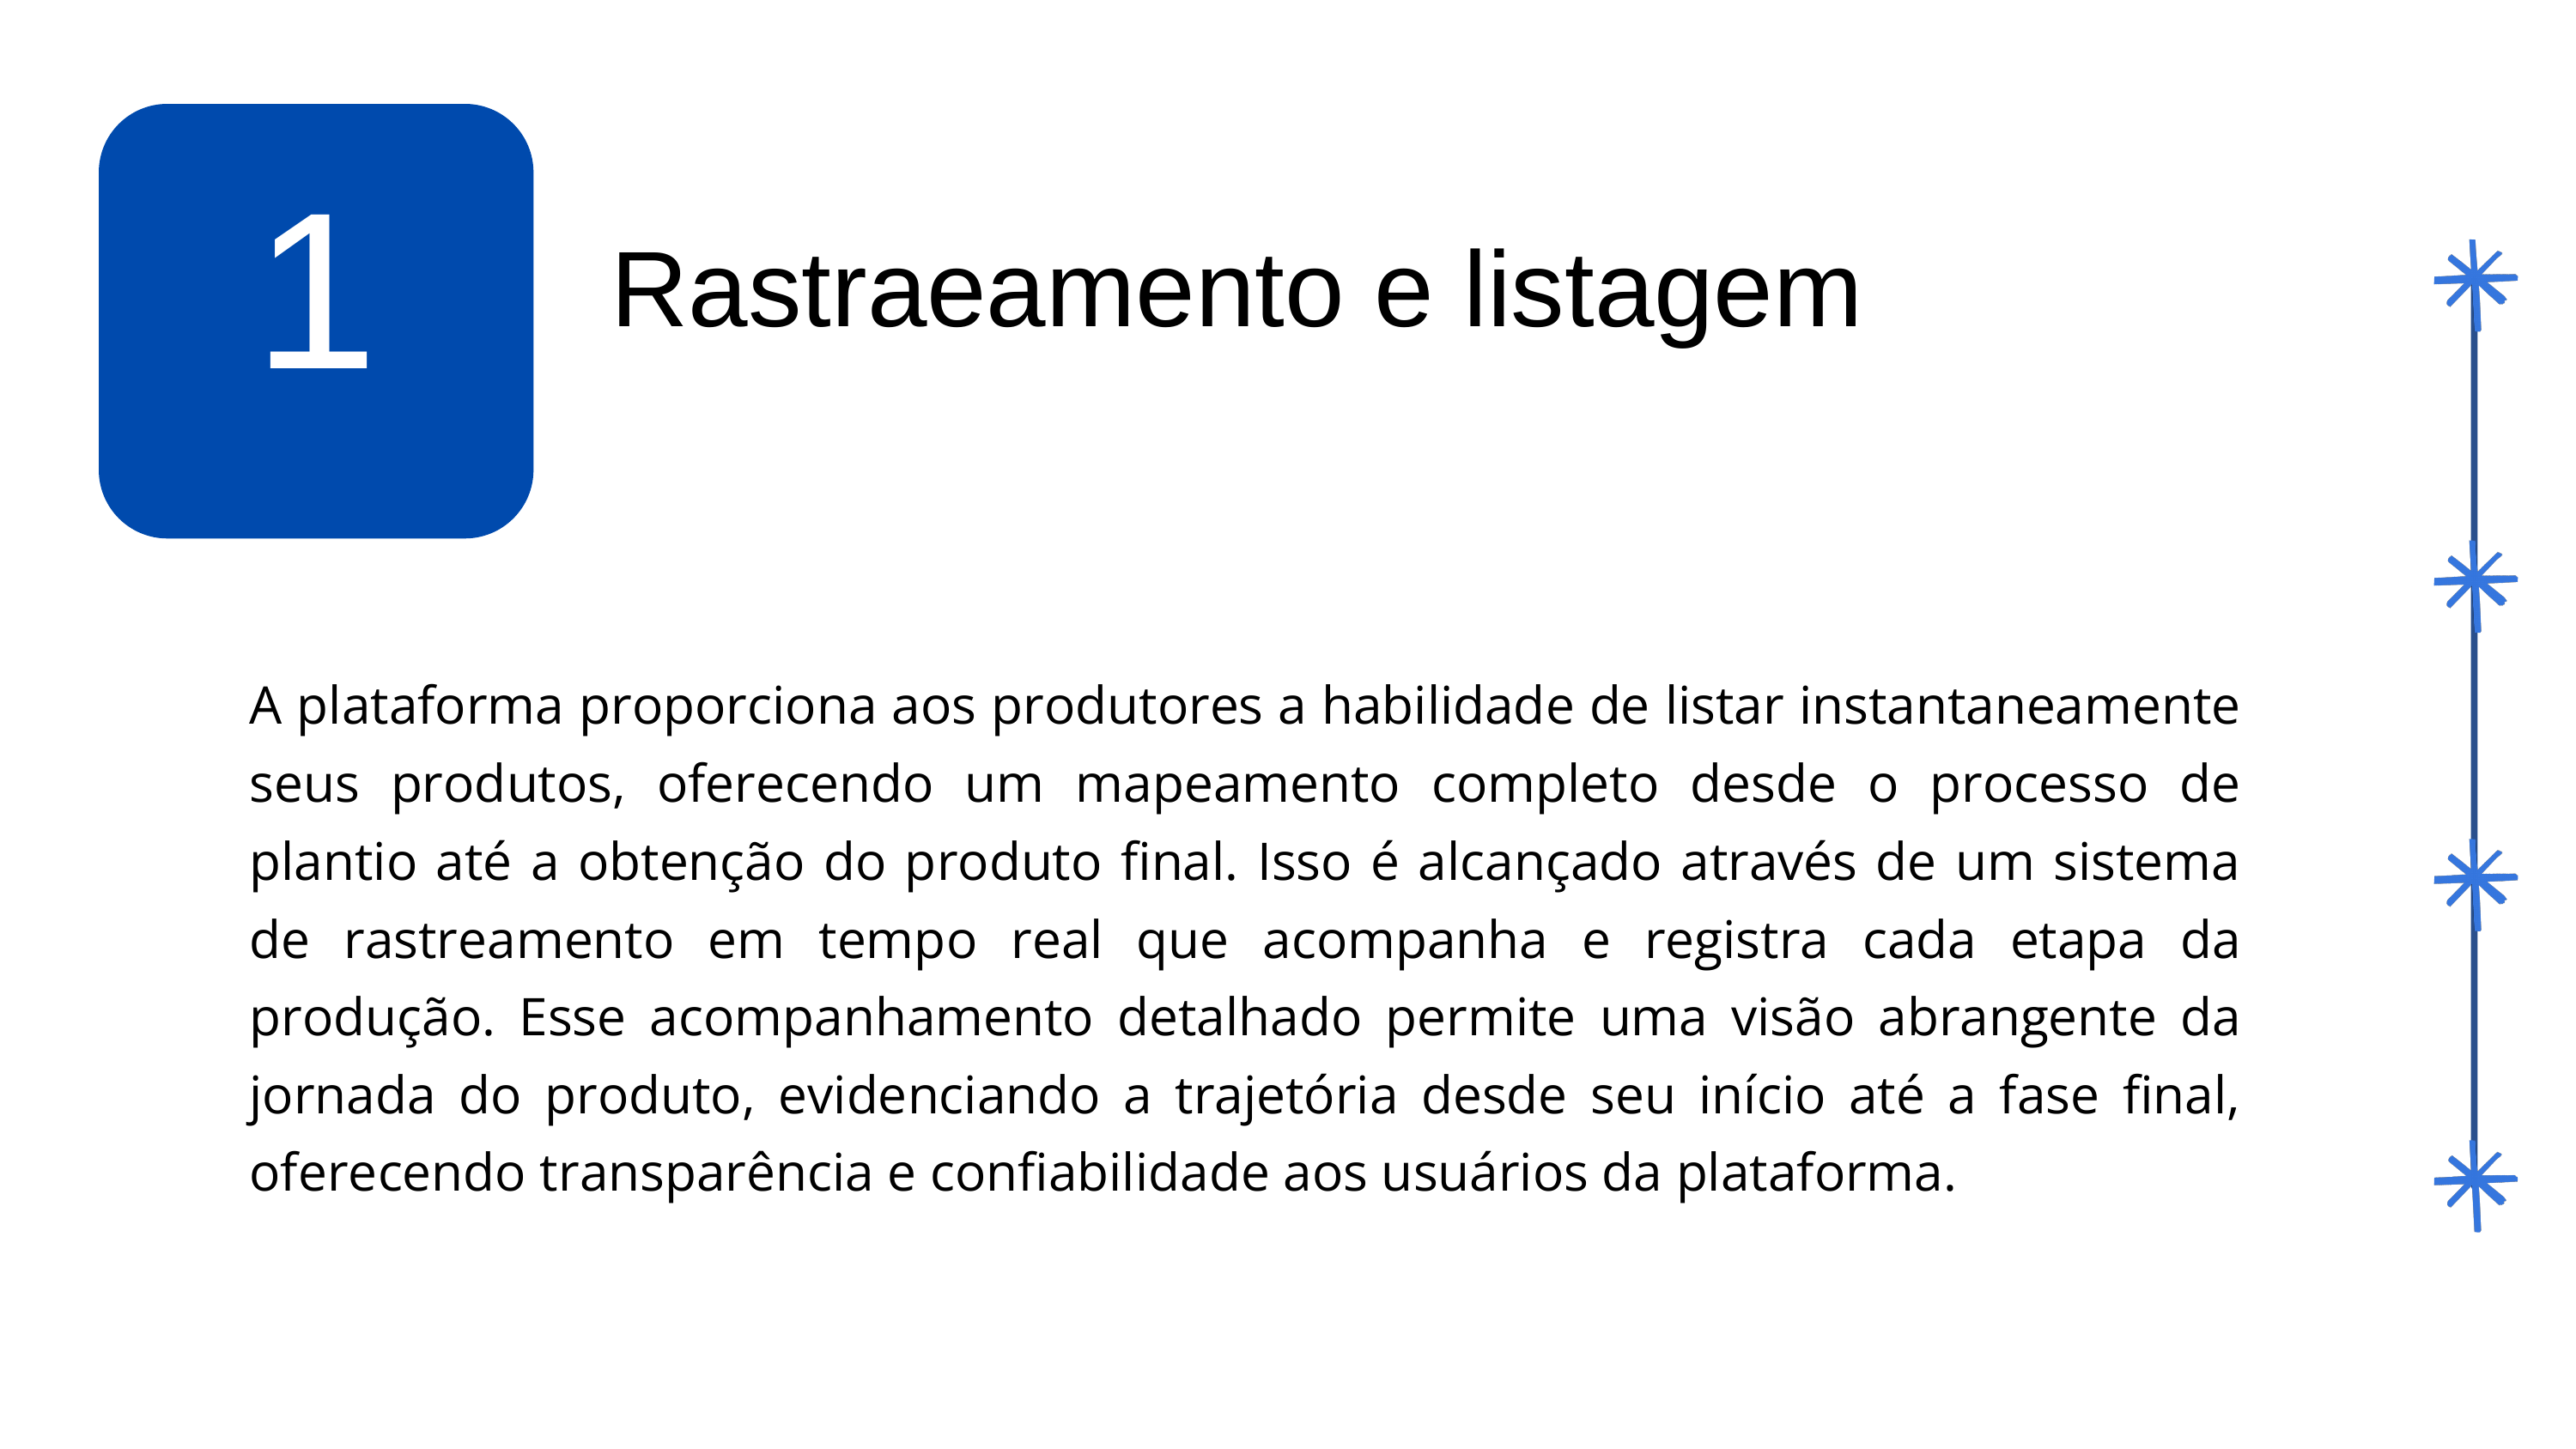

1
Rastraeamento e listagem

A plataforma proporciona aos produtores a habilidade de listar instantaneamente seus produtos, oferecendo um mapeamento completo desde o processo de plantio até a obtenção do produto final. Isso é alcançado através de um sistema de rastreamento em tempo real que acompanha e registra cada etapa da produção. Esse acompanhamento detalhado permite uma visão abrangente da jornada do produto, evidenciando a trajetória desde seu início até a fase final, oferecendo transparência e confiabilidade aos usuários da plataforma.